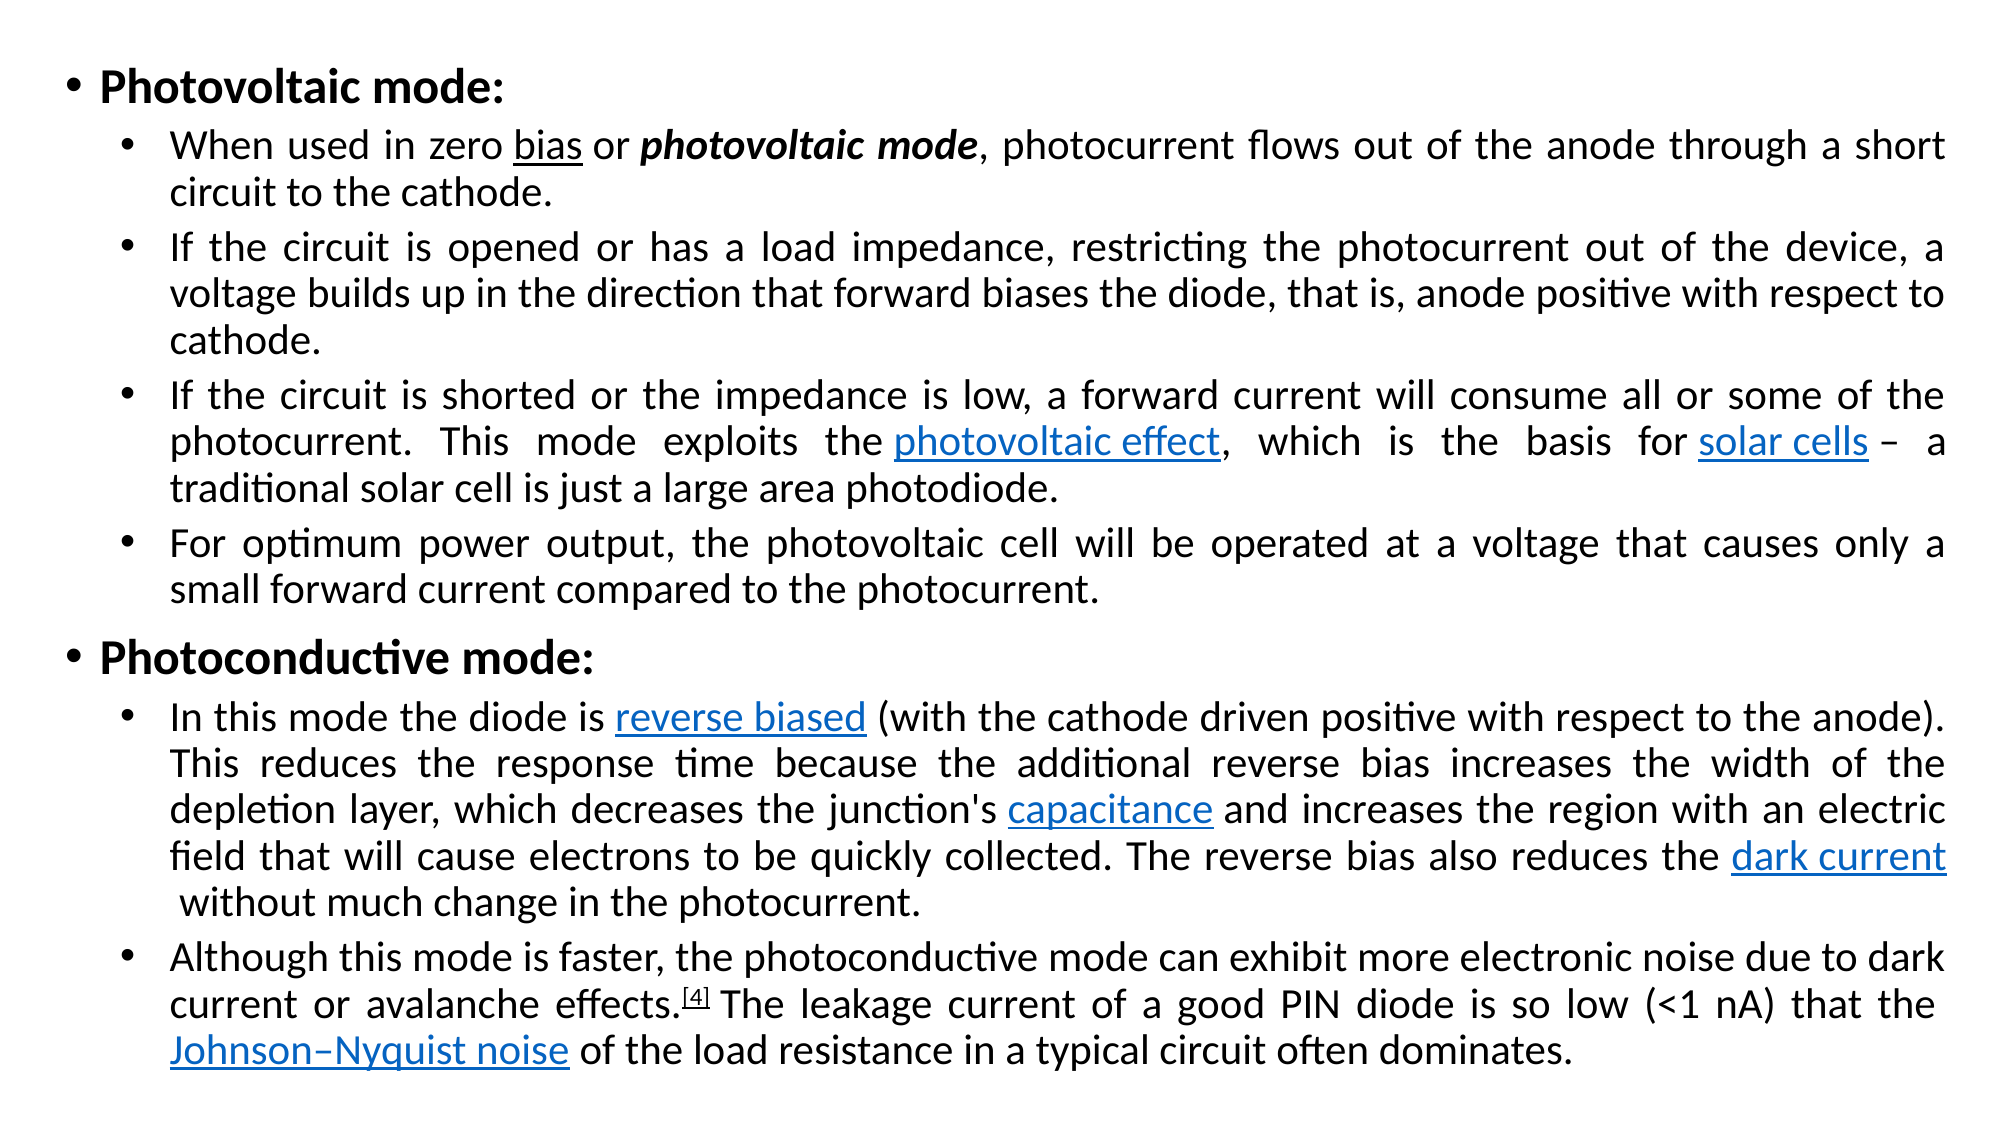

Photovoltaic mode:
When used in zero bias or photovoltaic mode, photocurrent flows out of the anode through a short circuit to the cathode.
If the circuit is opened or has a load impedance, restricting the photocurrent out of the device, a voltage builds up in the direction that forward biases the diode, that is, anode positive with respect to cathode.
If the circuit is shorted or the impedance is low, a forward current will consume all or some of the photocurrent. This mode exploits the photovoltaic effect, which is the basis for solar cells – a traditional solar cell is just a large area photodiode.
For optimum power output, the photovoltaic cell will be operated at a voltage that causes only a small forward current compared to the photocurrent.
Photoconductive mode:
In this mode the diode is reverse biased (with the cathode driven positive with respect to the anode). This reduces the response time because the additional reverse bias increases the width of the depletion layer, which decreases the junction's capacitance and increases the region with an electric field that will cause electrons to be quickly collected. The reverse bias also reduces the dark current without much change in the photocurrent.
Although this mode is faster, the photoconductive mode can exhibit more electronic noise due to dark current or avalanche effects.[4] The leakage current of a good PIN diode is so low (<1 nA) that the Johnson–Nyquist noise of the load resistance in a typical circuit often dominates.